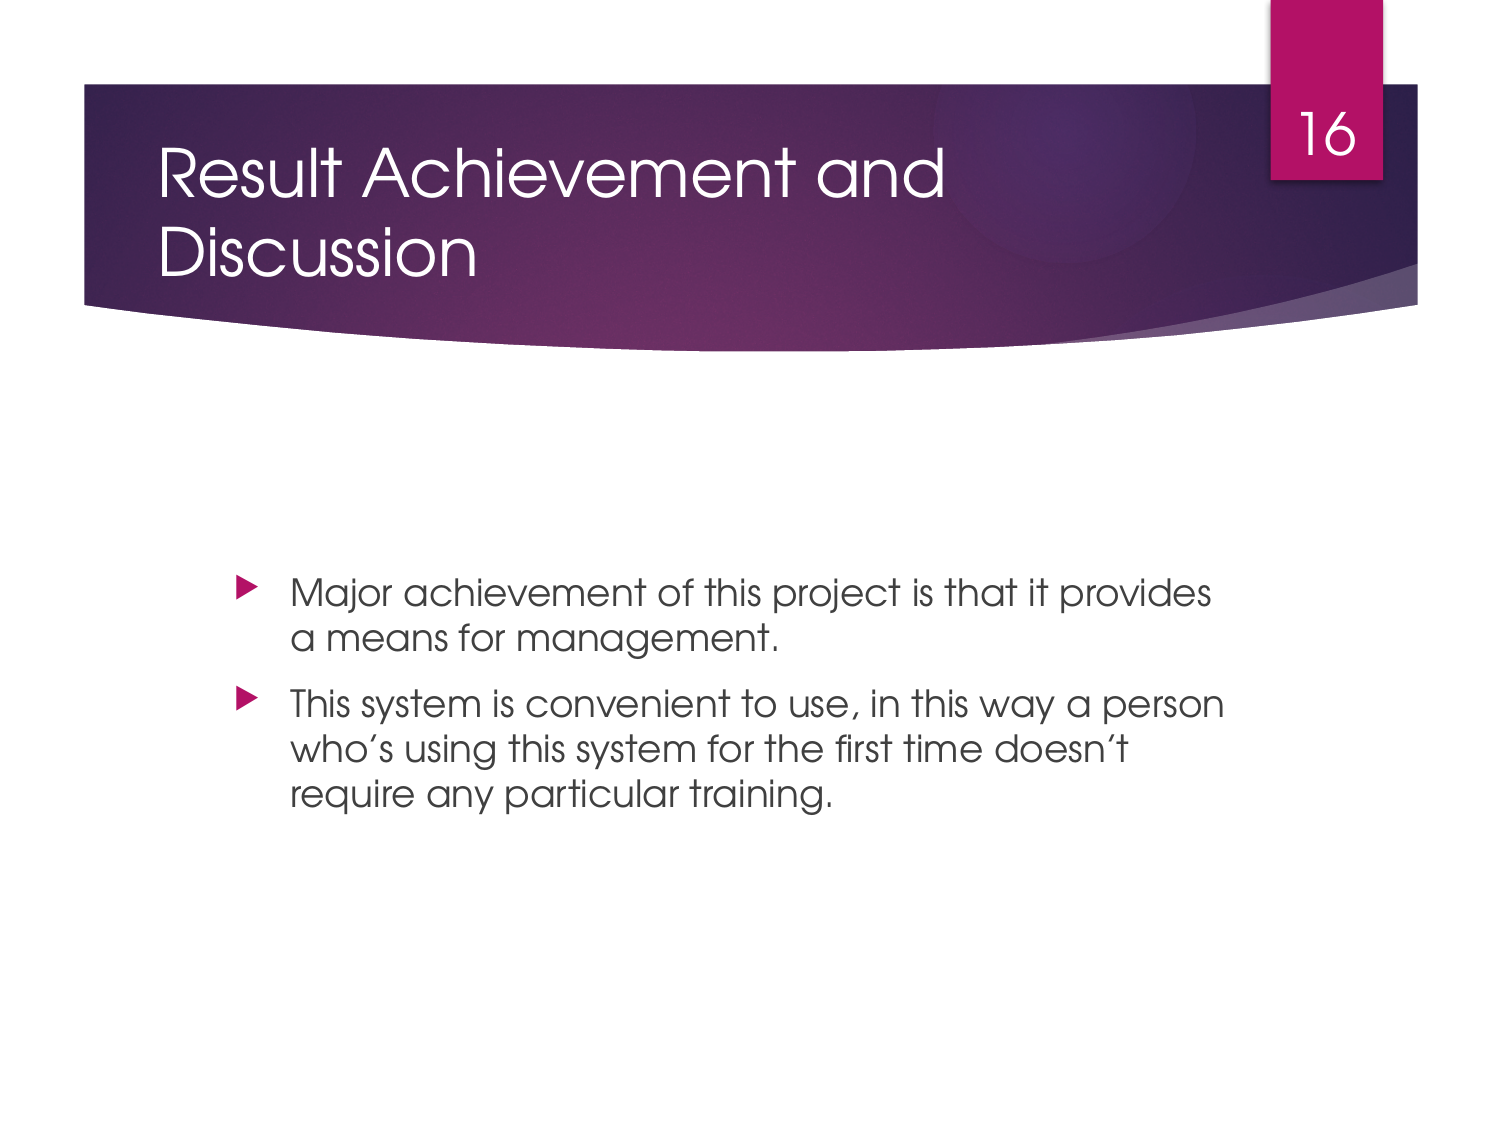

16
# Result Achievement and Discussion
Major achievement of this project is that it provides a means for management.
This system is convenient to use, in this way a person who’s using this system for the first time doesn’t require any particular training.